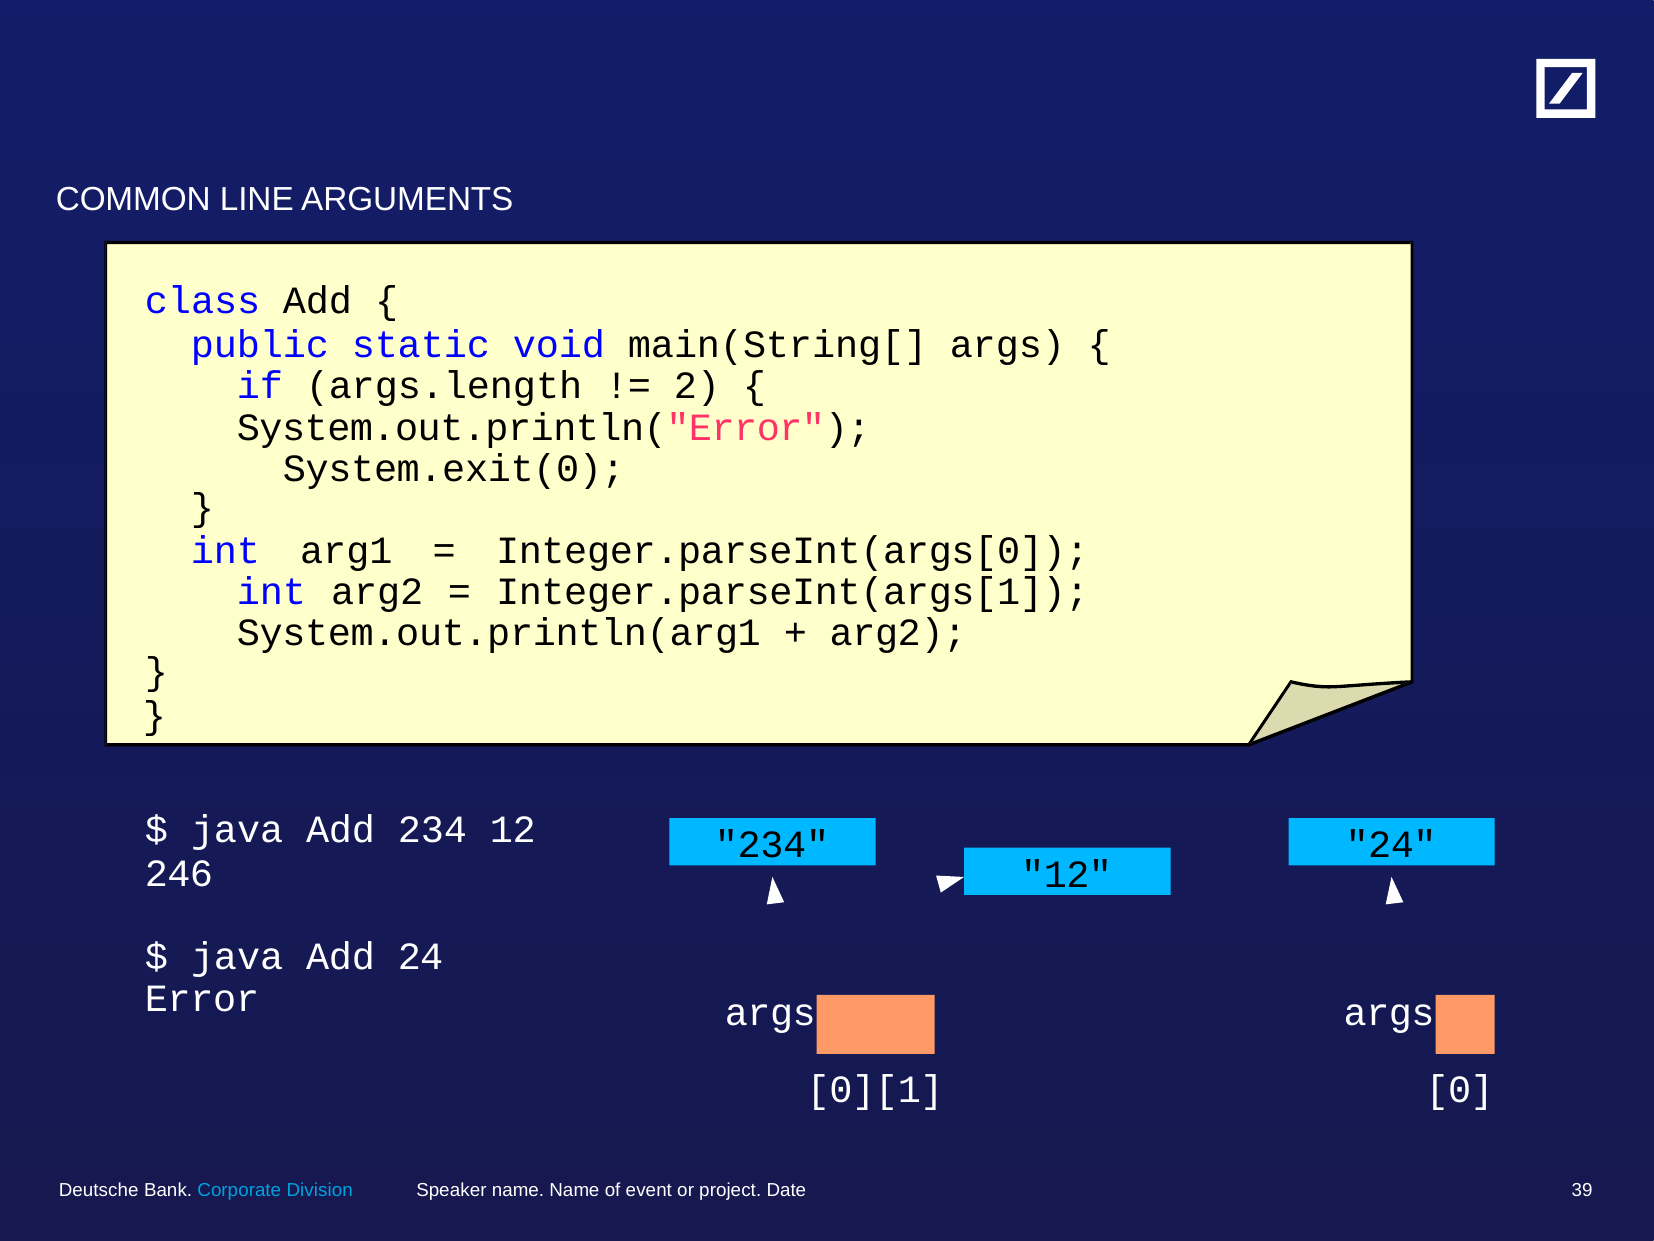

# COMMON LINE ARGUMENTS

class Add {
public static void main(String[] args) { if (args.length != 2) {
System.out.println("Error"); System.exit(0);
}
int arg1 = Integer.parseInt(args[0]); int arg2 = Integer.parseInt(args[1]); System.out.println(arg1 + arg2);
}
}
$ java Add 234 12
246
"234"
"24"
"12"

args
args

[0][1]
[0]
$ java Add 24 Error
Speaker name. Name of event or project. Date
39